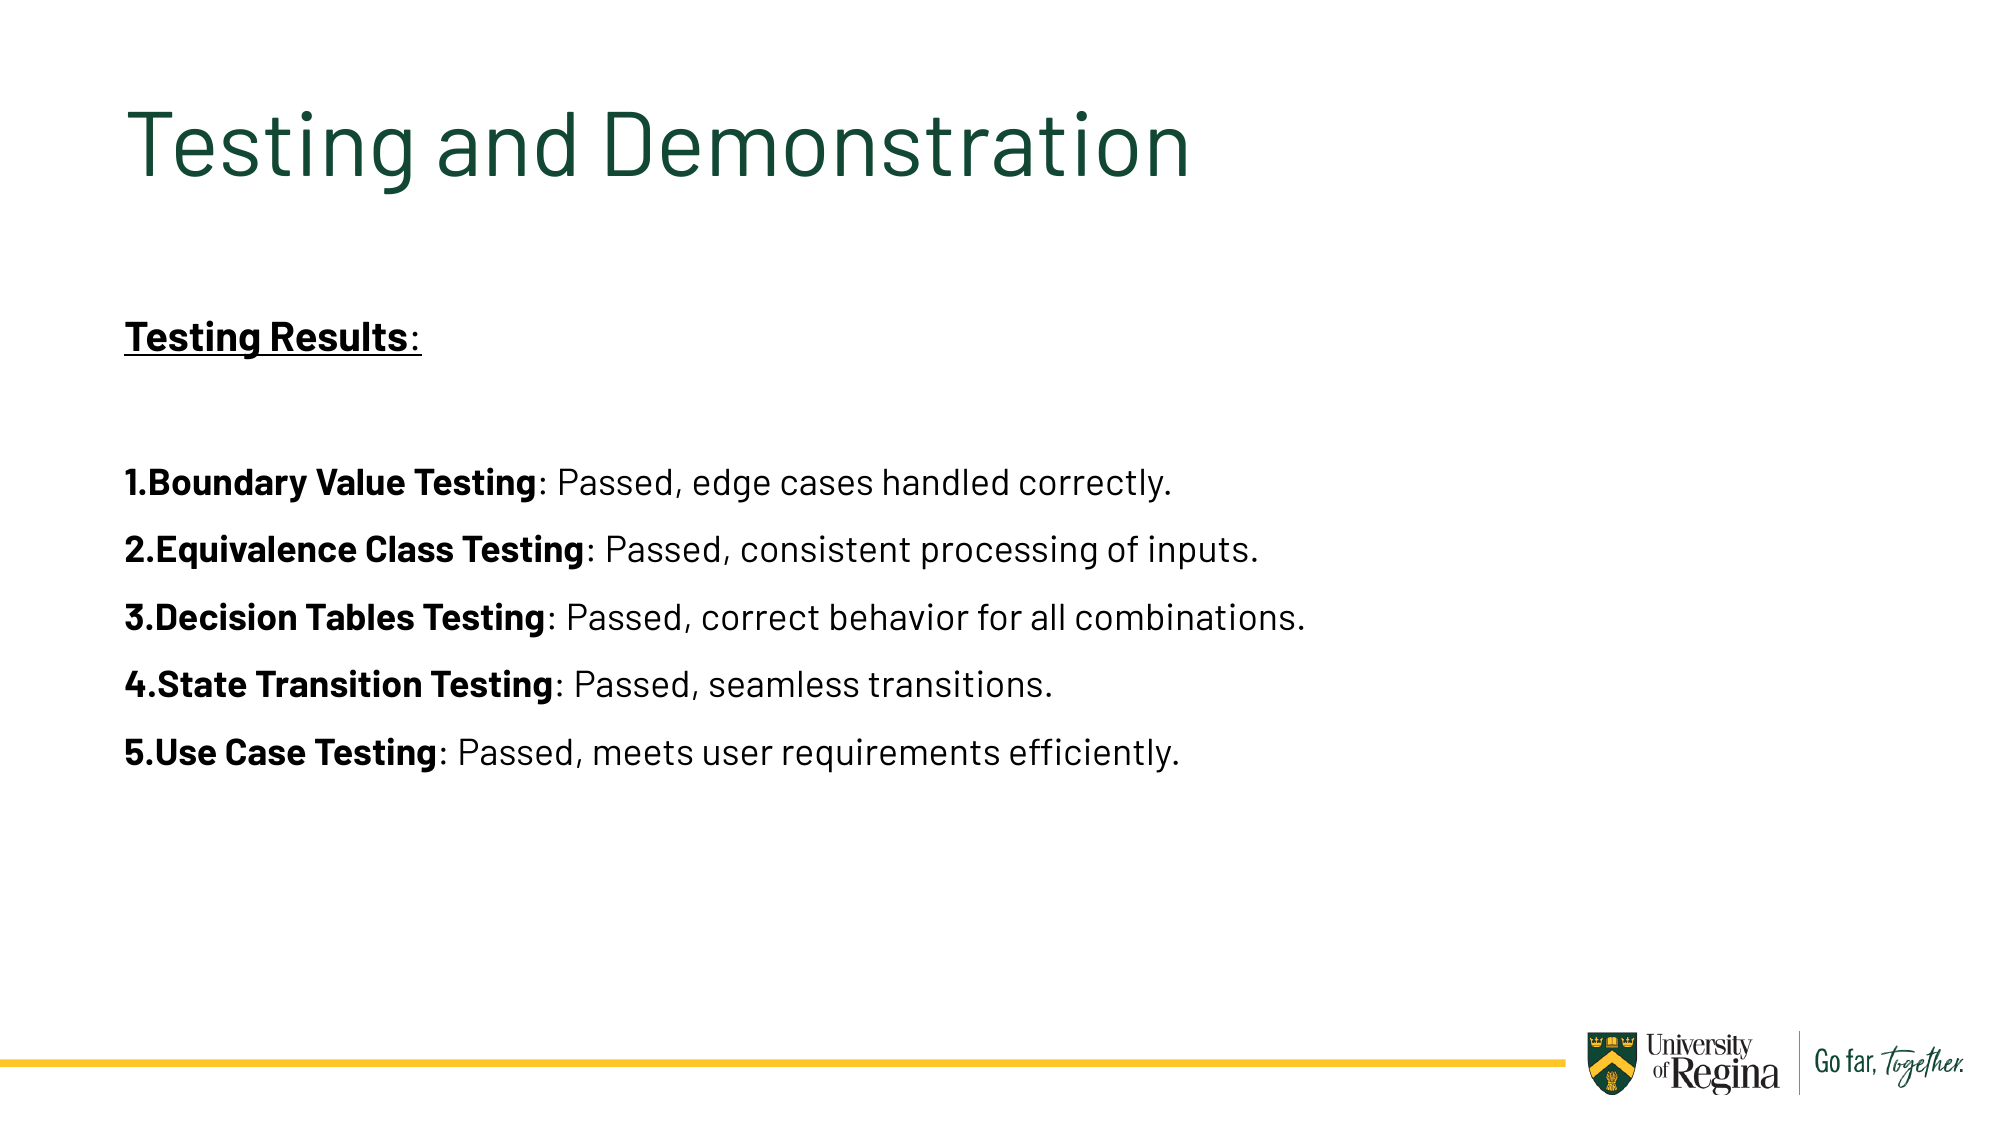

Testing and Demonstration
Testing Results:

Boundary Value Testing: Passed, edge cases handled correctly.
Equivalence Class Testing: Passed, consistent processing of inputs.
Decision Tables Testing: Passed, correct behavior for all combinations.
State Transition Testing: Passed, seamless transitions.
Use Case Testing: Passed, meets user requirements efficiently.